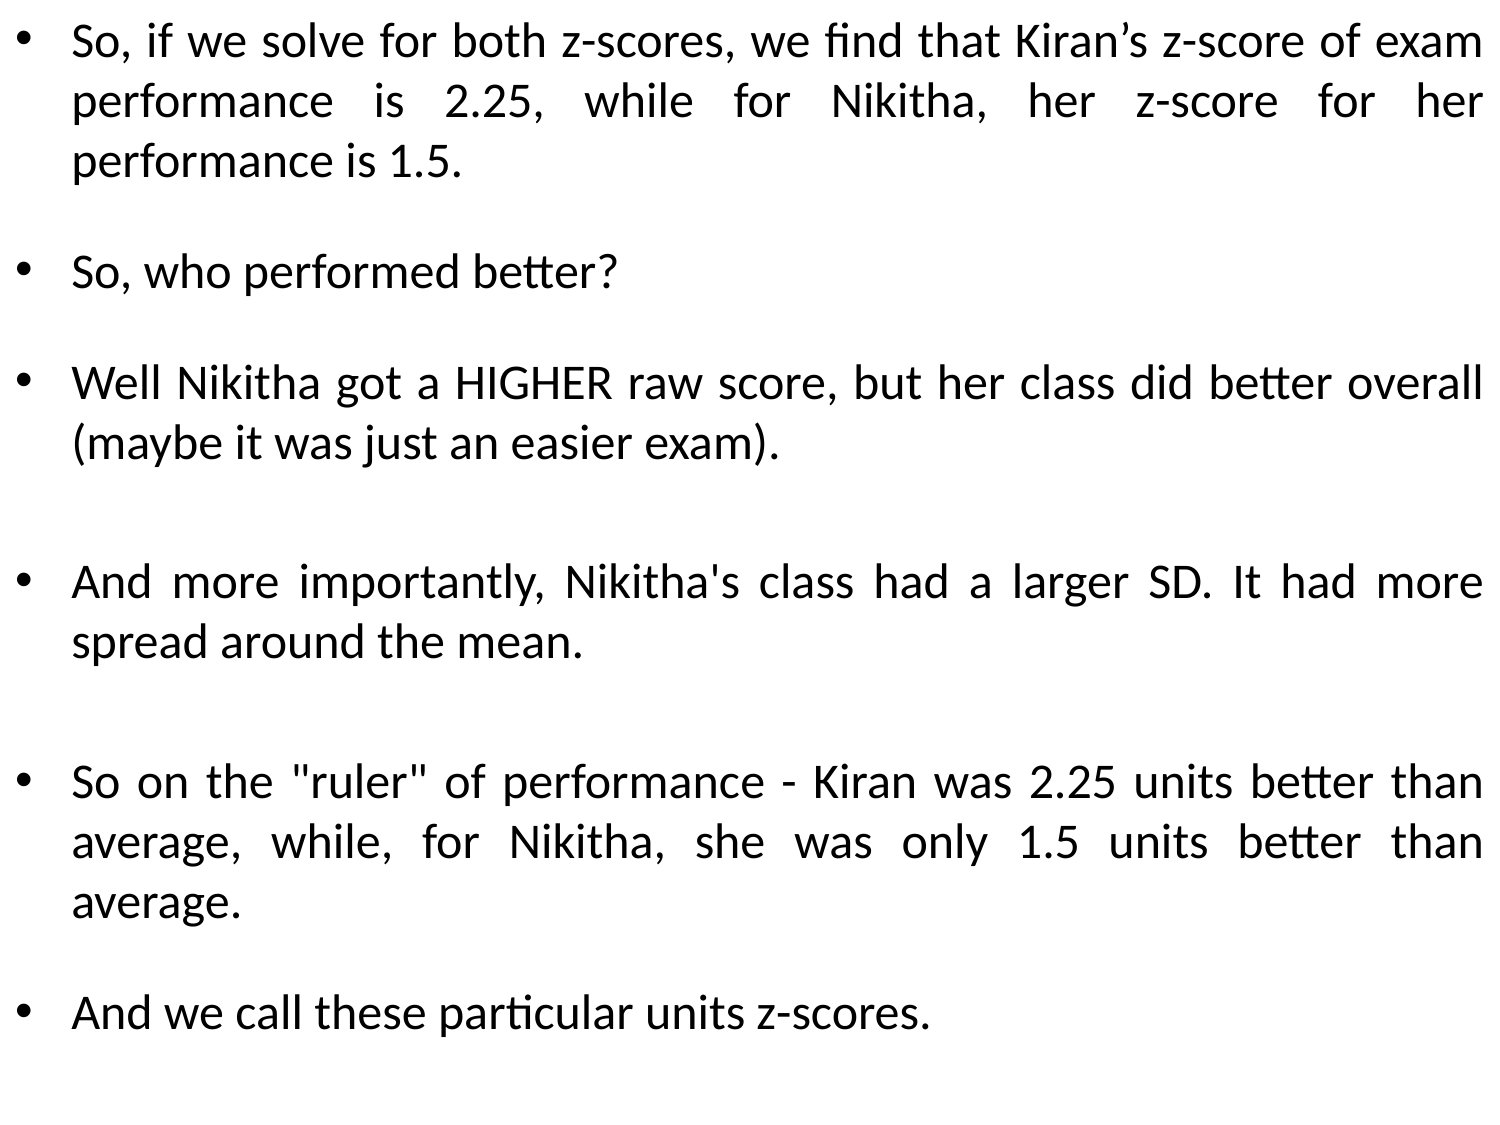

So, if we solve for both z-scores, we find that Kiran’s z-score of exam performance is 2.25, while for Nikitha, her z-score for her performance is 1.5.

So, who performed better?

Well Nikitha got a HIGHER raw score, but her class did better overall (maybe it was just an easier exam).

And more importantly, Nikitha's class had a larger SD. It had more spread around the mean.

So on the "ruler" of performance - Kiran was 2.25 units better than average, while, for Nikitha, she was only 1.5 units better than average.

And we call these particular units z-scores.